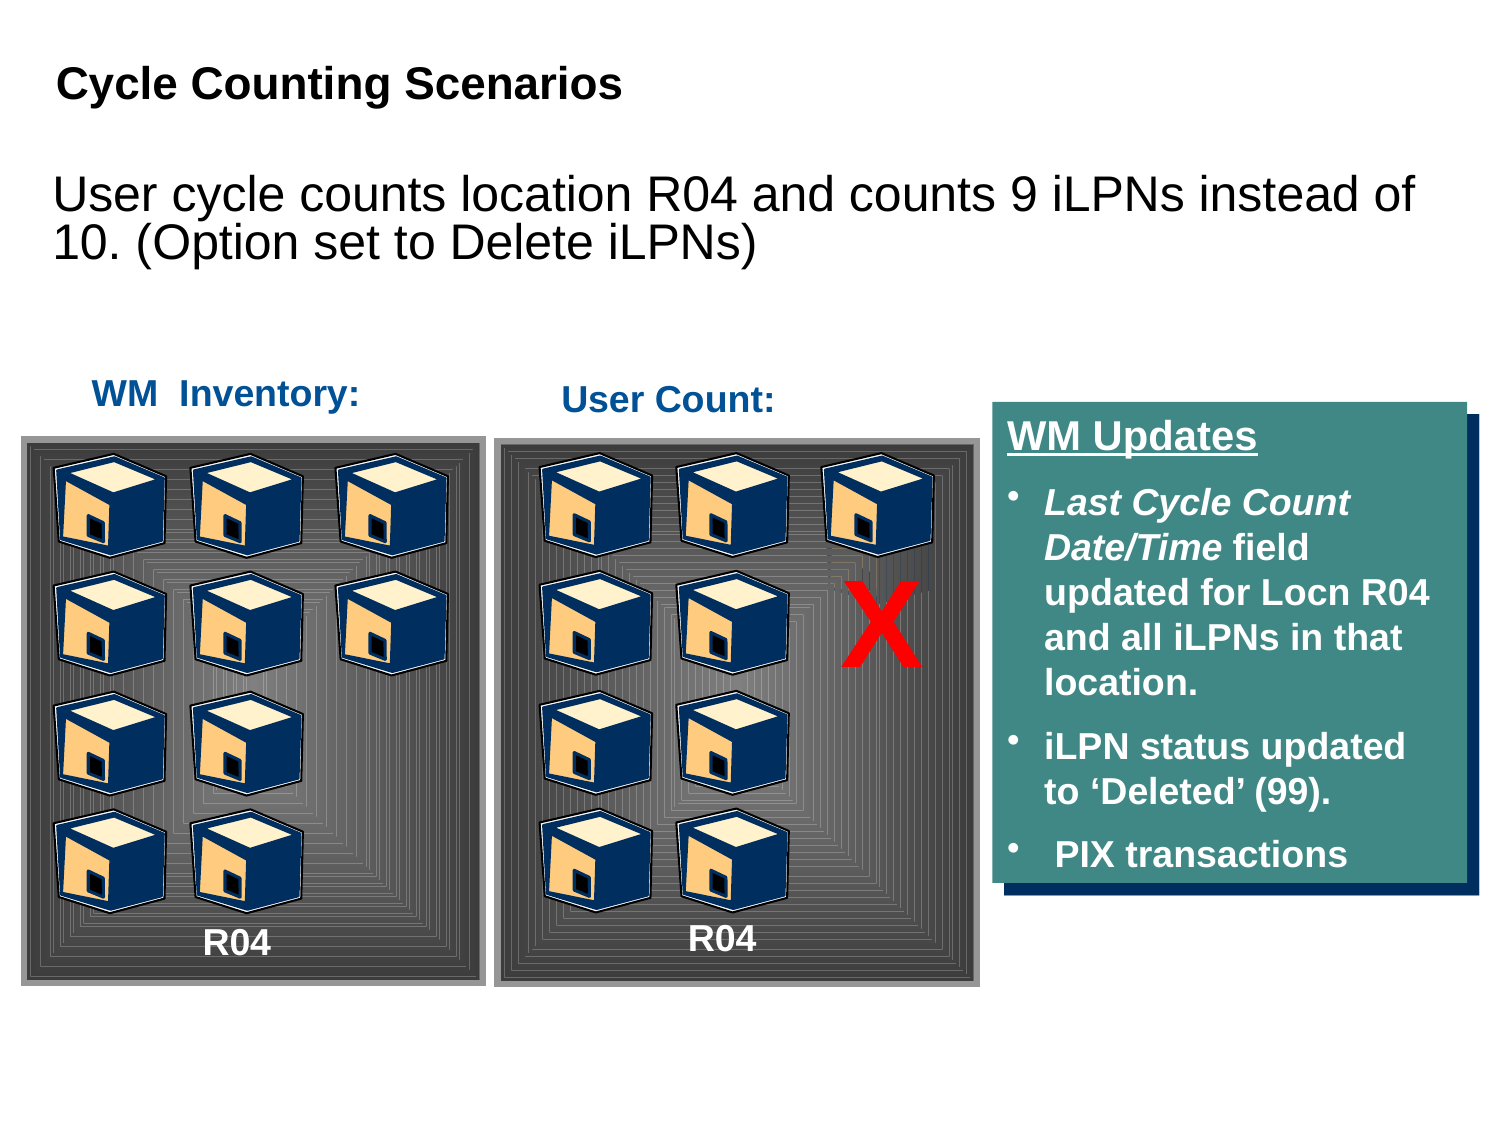

# Cycle Counting Scenarios
User cycle counts location R04 and counts 9 iLPNs instead of 10. (Option set to Delete iLPNs)
WM  Inventory:
User Count:
WM Updates
Last Cycle Count Date/Time field updated for Locn R04 and all iLPNs in that location.
iLPN status updated to ‘Deleted’ (99).
 PIX transactions

R04

X

R04